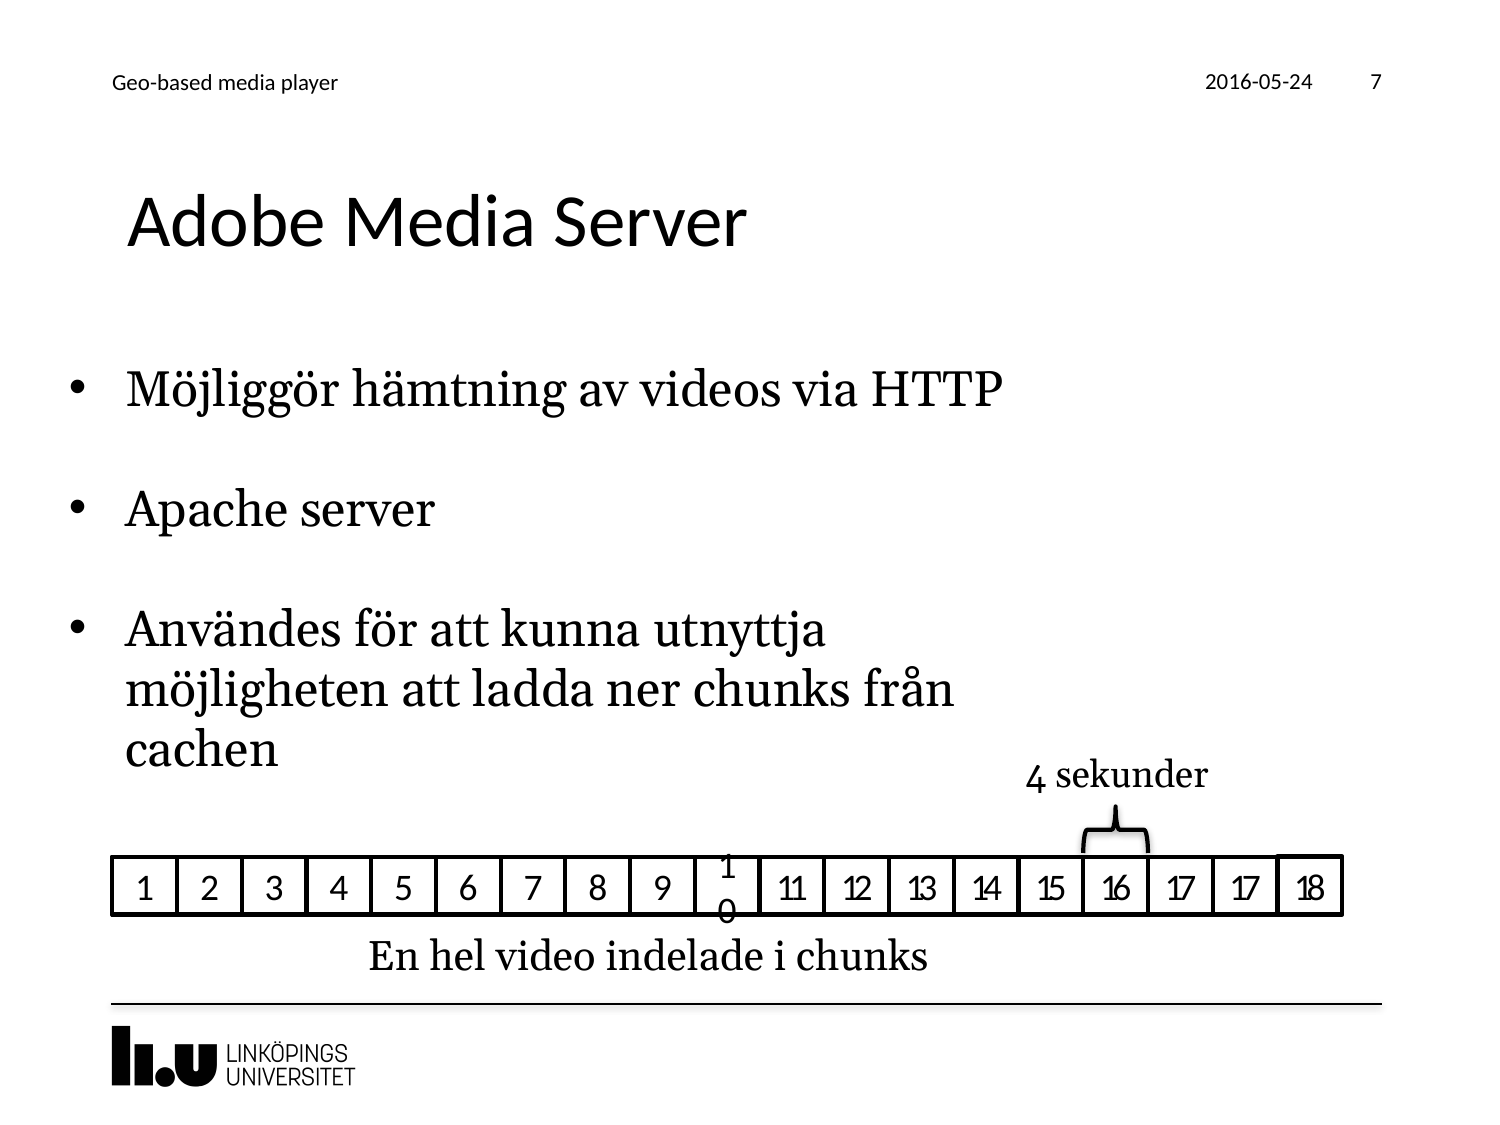

2016-05-24
Geo-based media player
7
# Adobe Media Server
Möjliggör hämtning av videos via HTTP

Apache server

Användes för att kunna utnyttja möjligheten att ladda ner chunks från cachen

4 sekunder

18

1
2
3
4
5
6
7
8
9
10
11
12
13
14
15
16
17
17
En hel video indelade i chunks